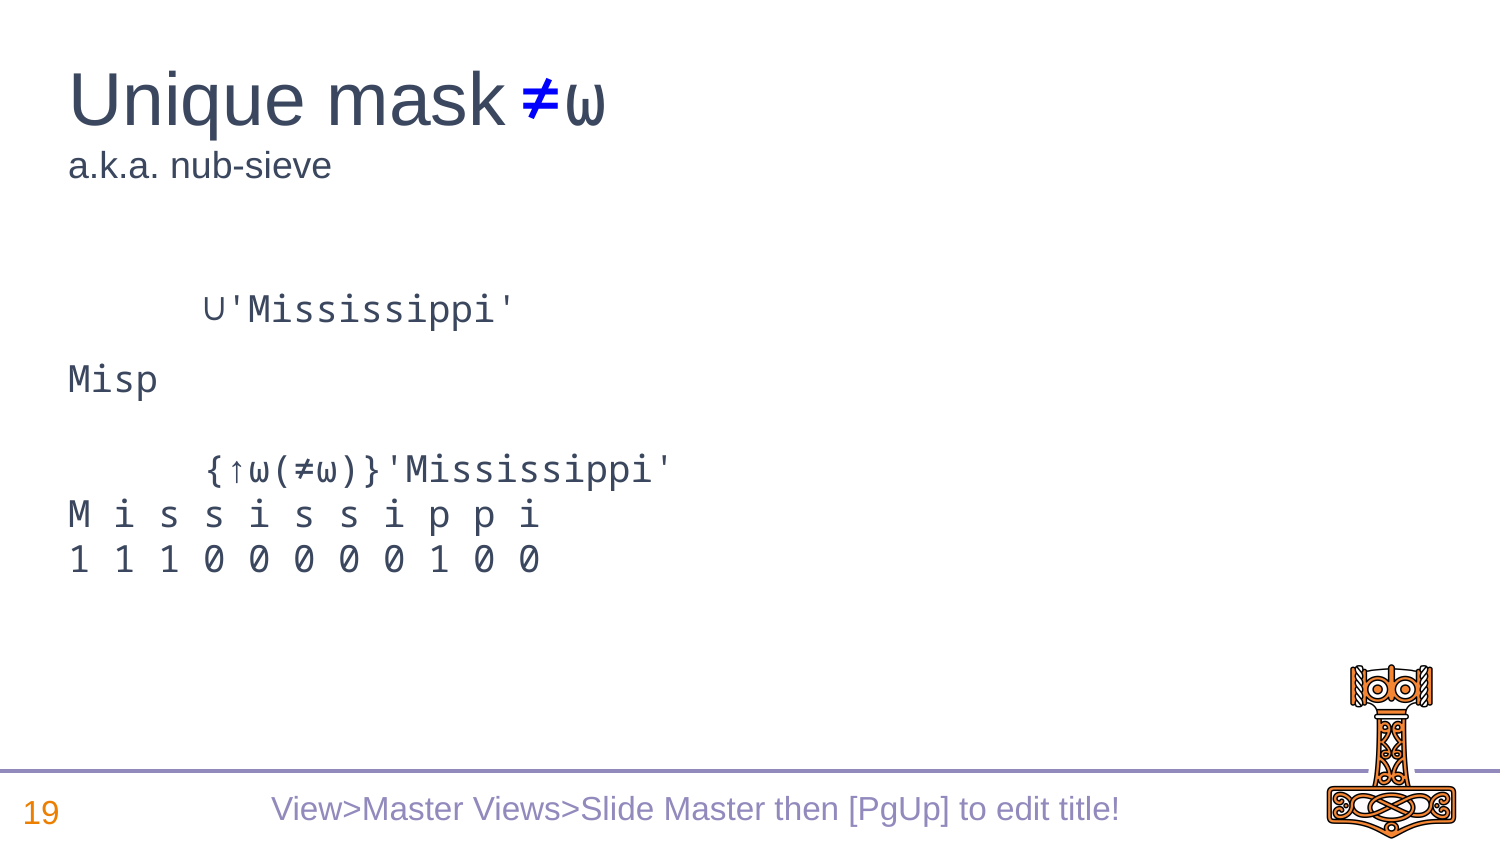

# Unique mask	≠⍵ a.k.a. nub-sieve

      ∪'Mississippi'
Misp

      {↑⍵(≠⍵)}'Mississippi'
M i s s i s s i p p i
1 1 1 0 0 0 0 0 1 0 0